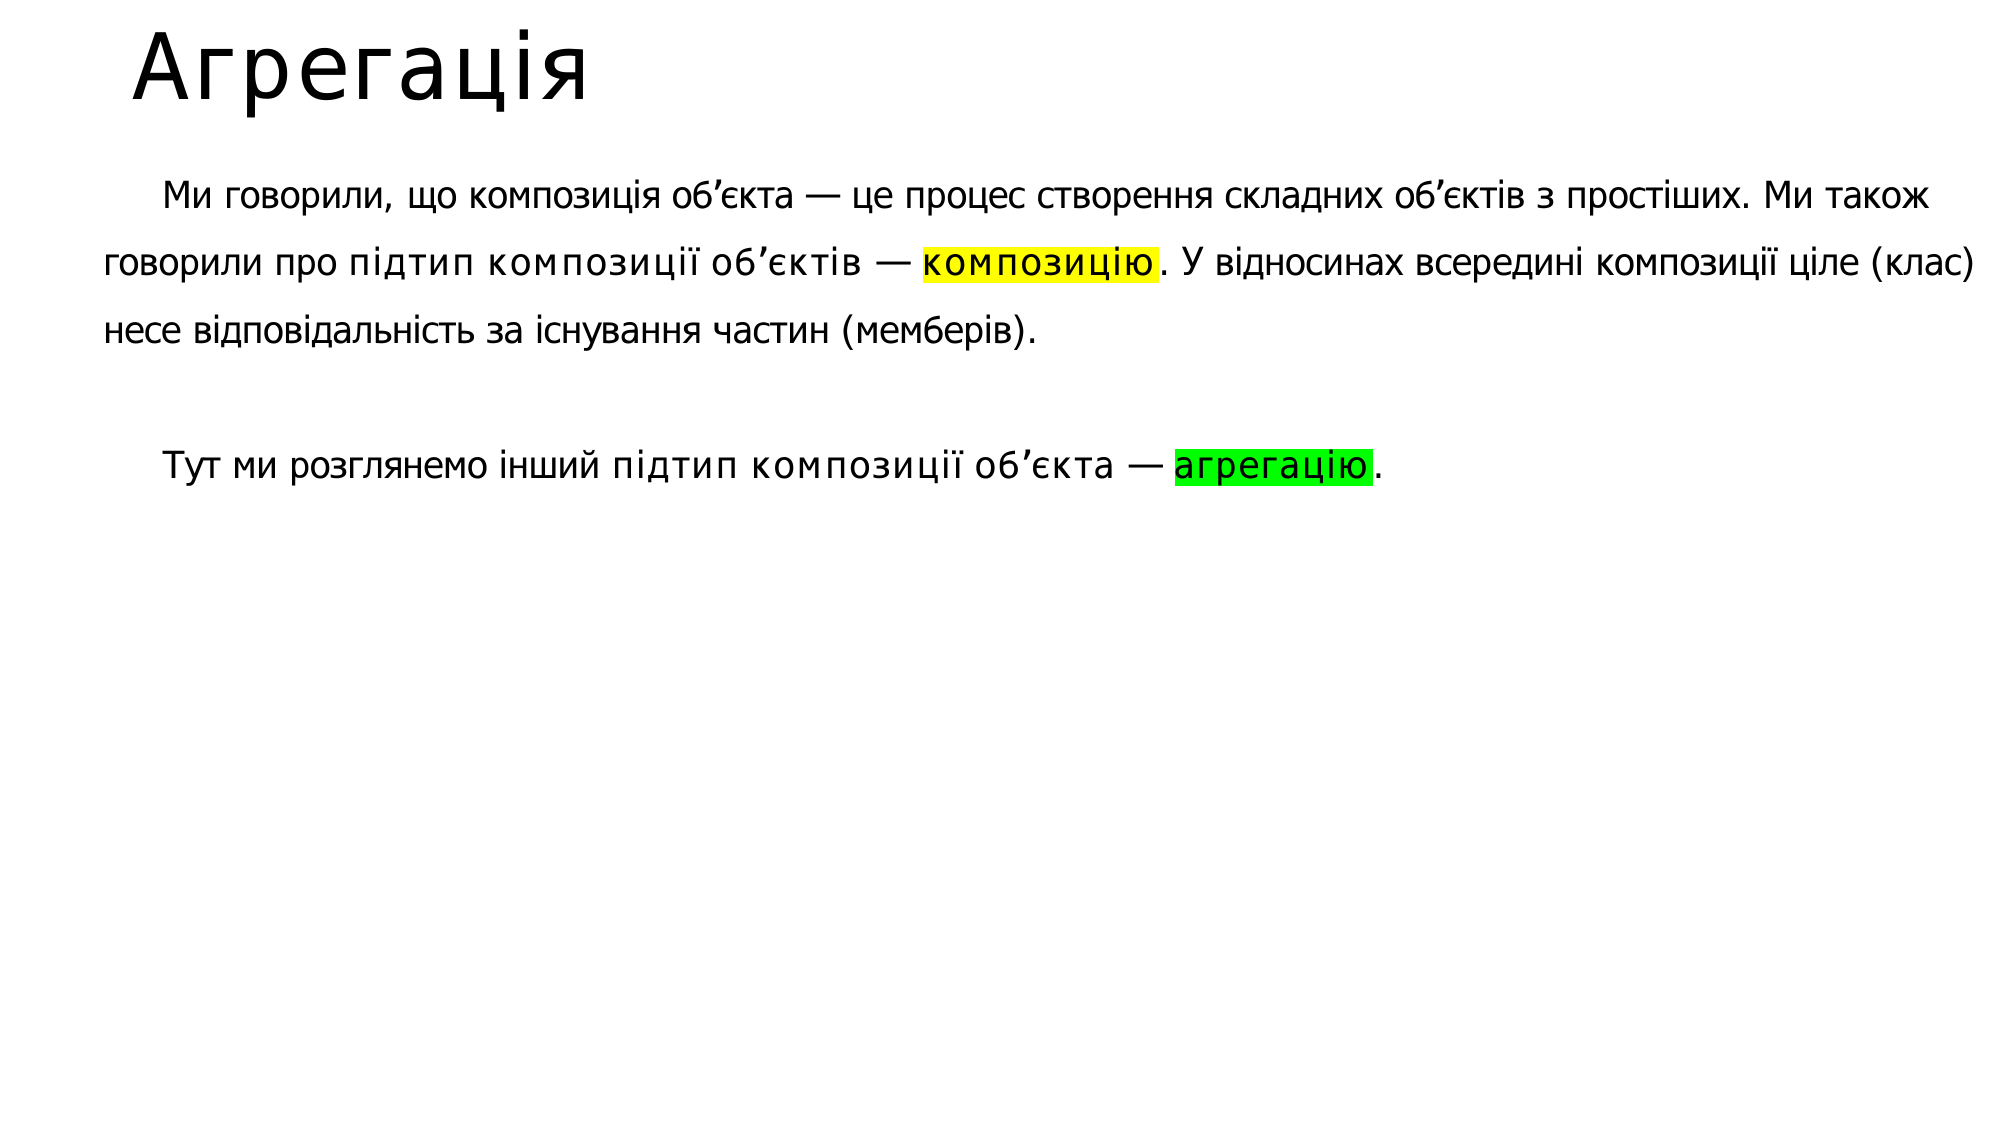

# Агрегація
Ми говорили, що композиція об’єкта — це процес створення складних об’єктів з простіших. Ми також говорили про підтип композиції об’єктів — композицію. У відносинах всередині композиції ціле (клас) несе відповідальність за існування частин (мемберів).

Тут ми розглянемо інший підтип композиції об’єкта — агрегацію.